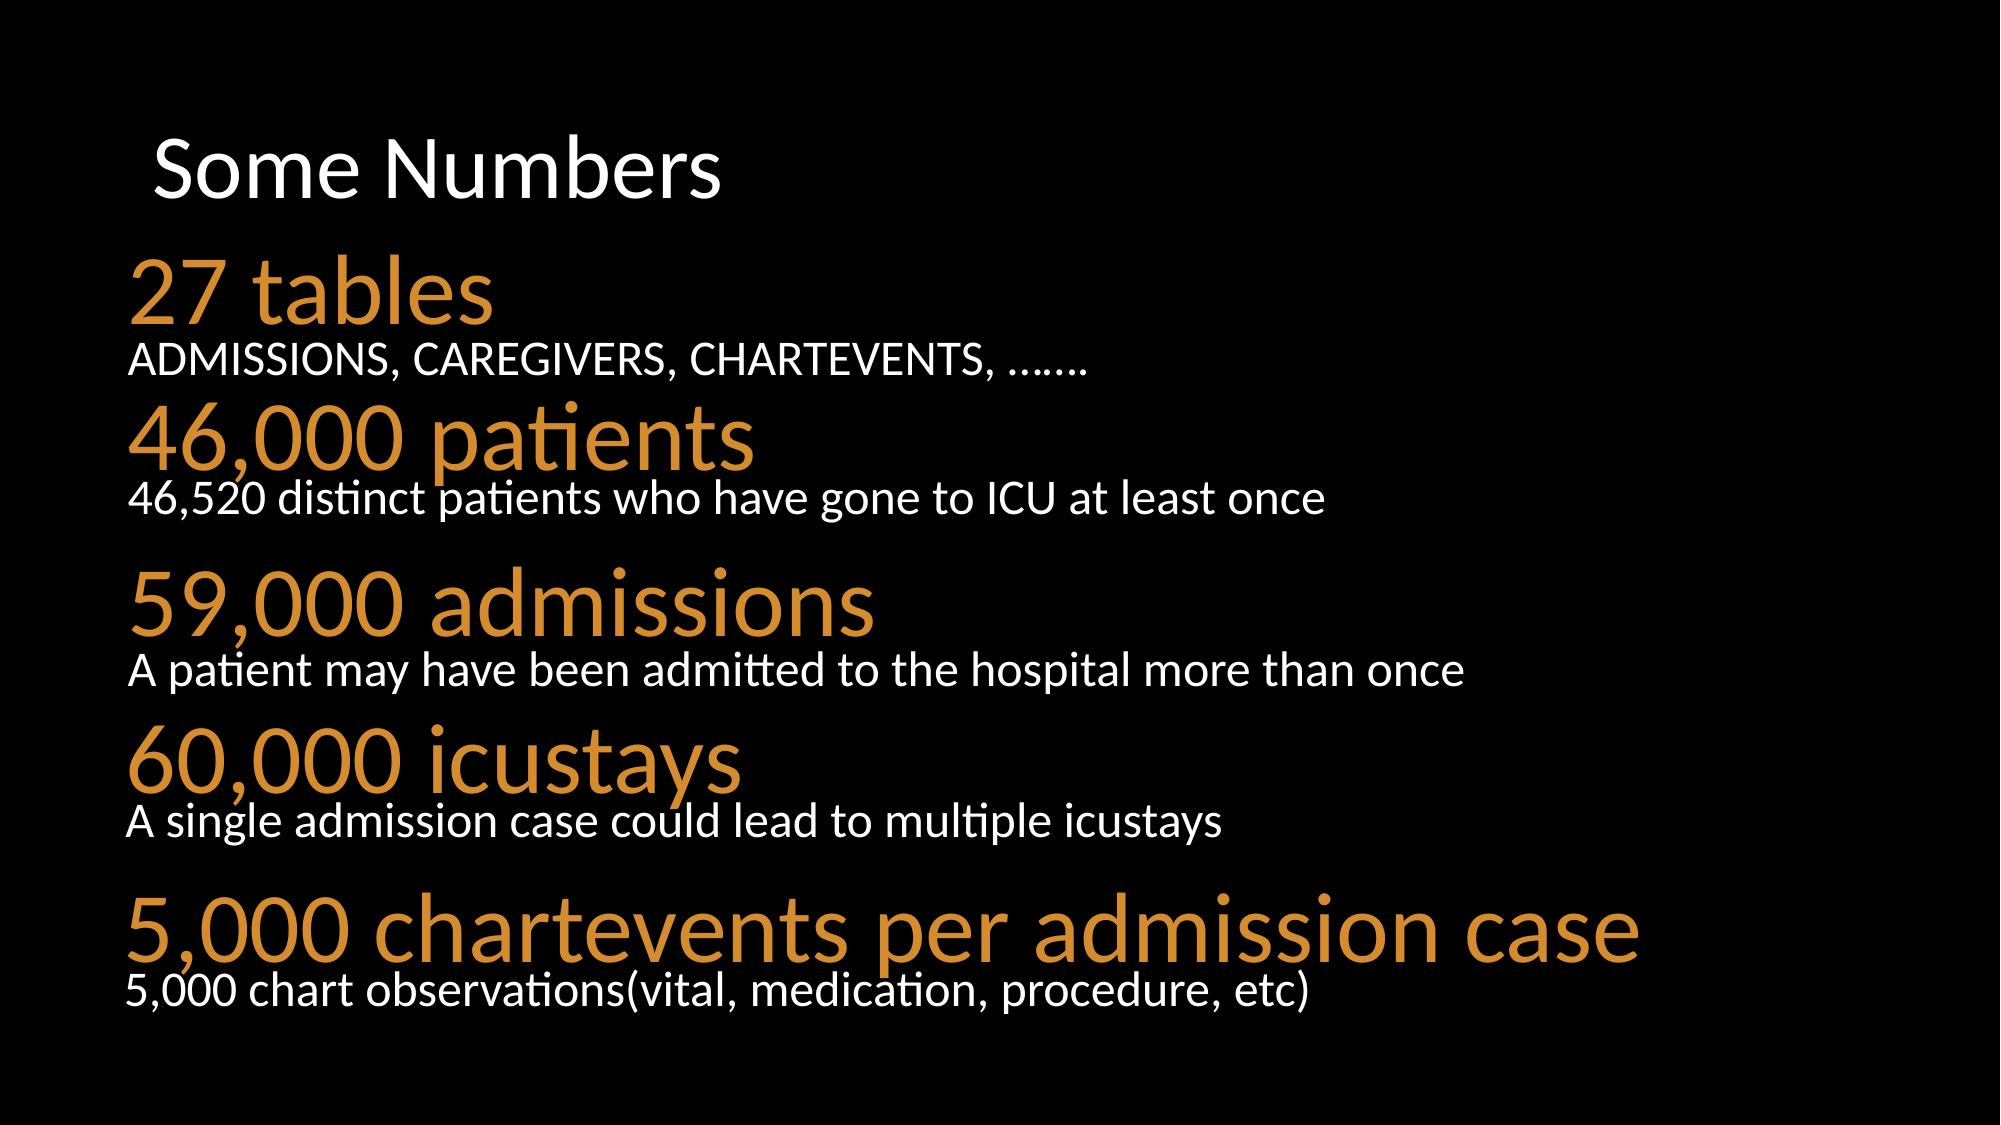

# Some Numbers
27 tables
ADMISSIONS, CAREGIVERS, CHARTEVENTS, …….

46,000 patients
46,520 distinct patients who have gone to ICU at least once
59,000 admissions
A patient may have been admitted to the hospital more than once
60,000 icustays
A single admission case could lead to multiple icustays
5,000 chartevents per admission case
5,000 chart observations(vital, medication, procedure, etc)